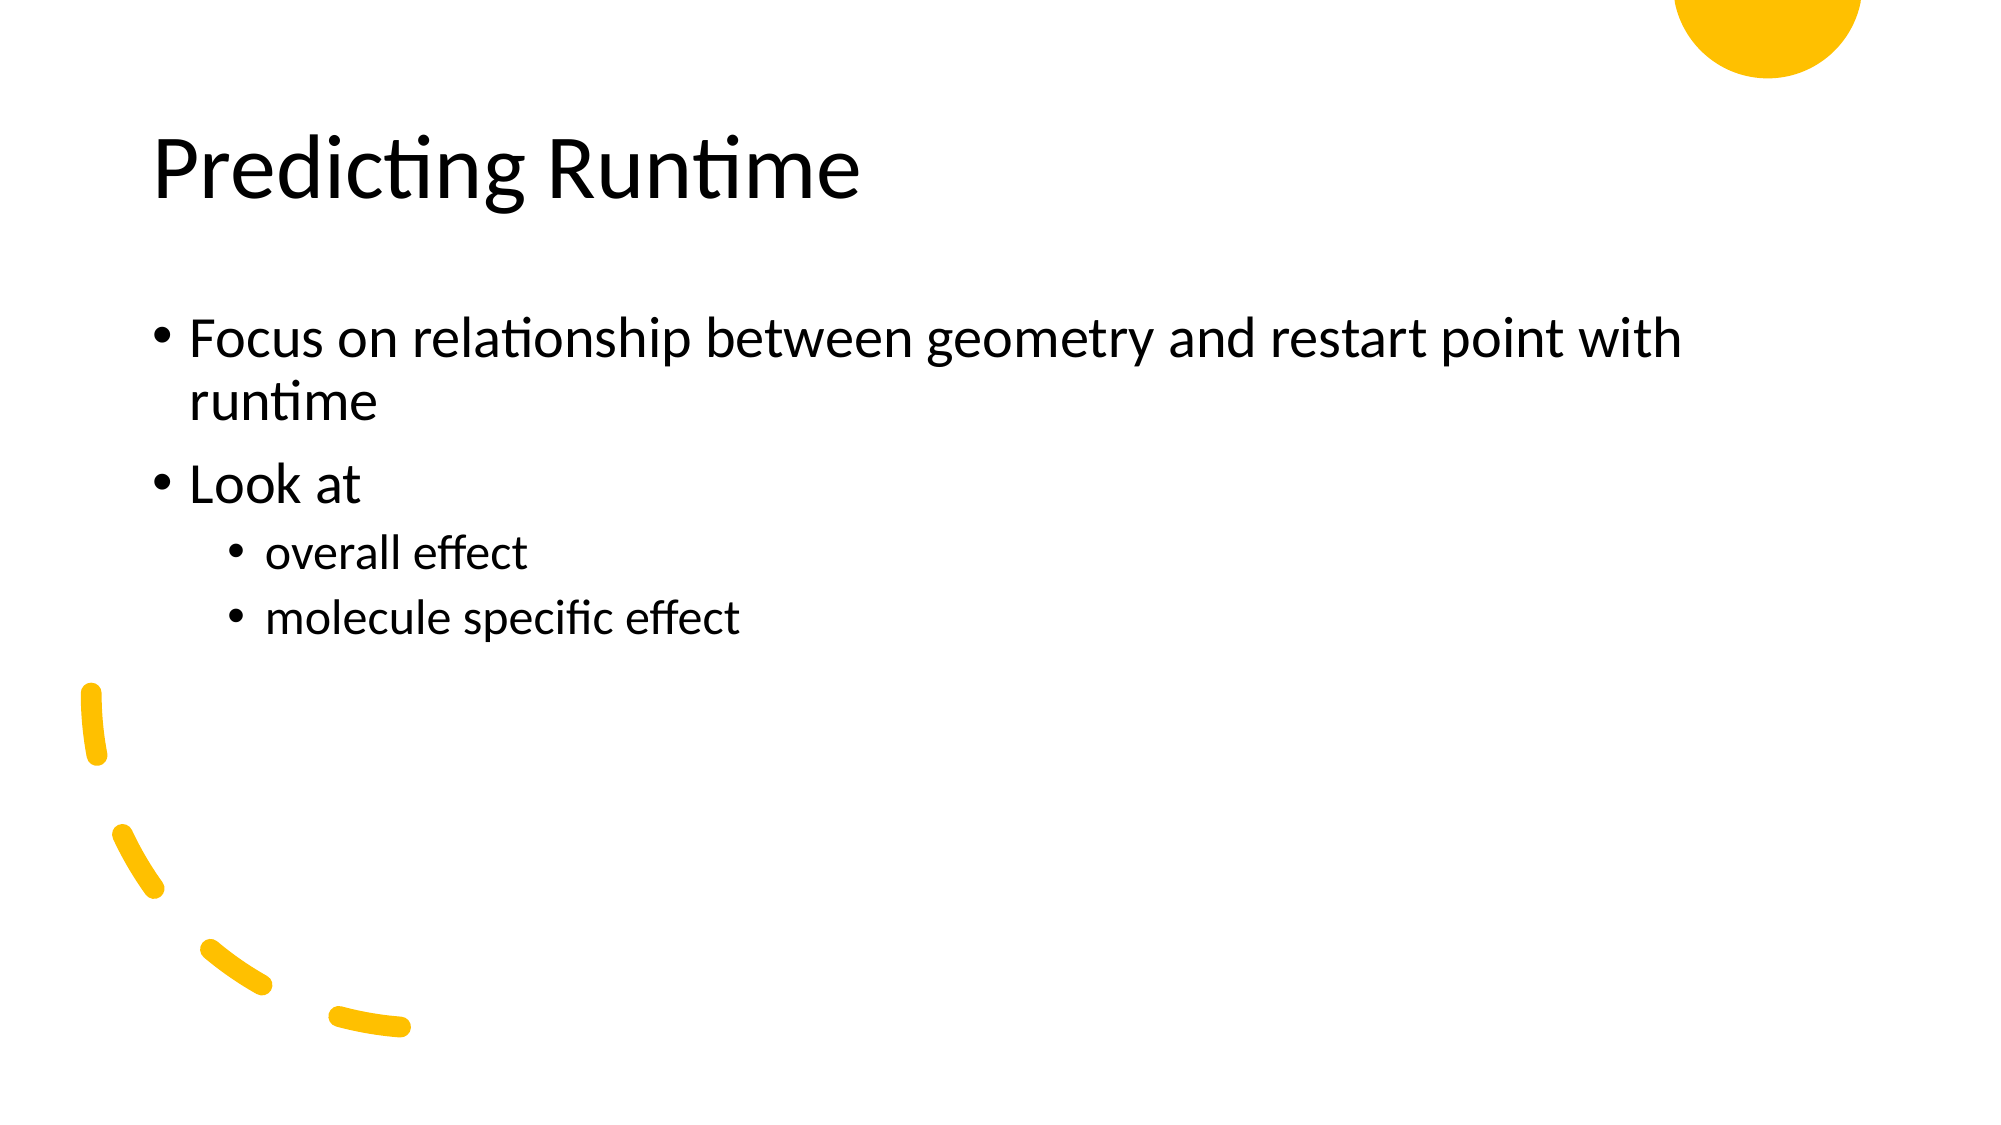

# Predicting Runtime
Focus on relationship between geometry and restart point with runtime
Look at
overall effect
molecule specific effect